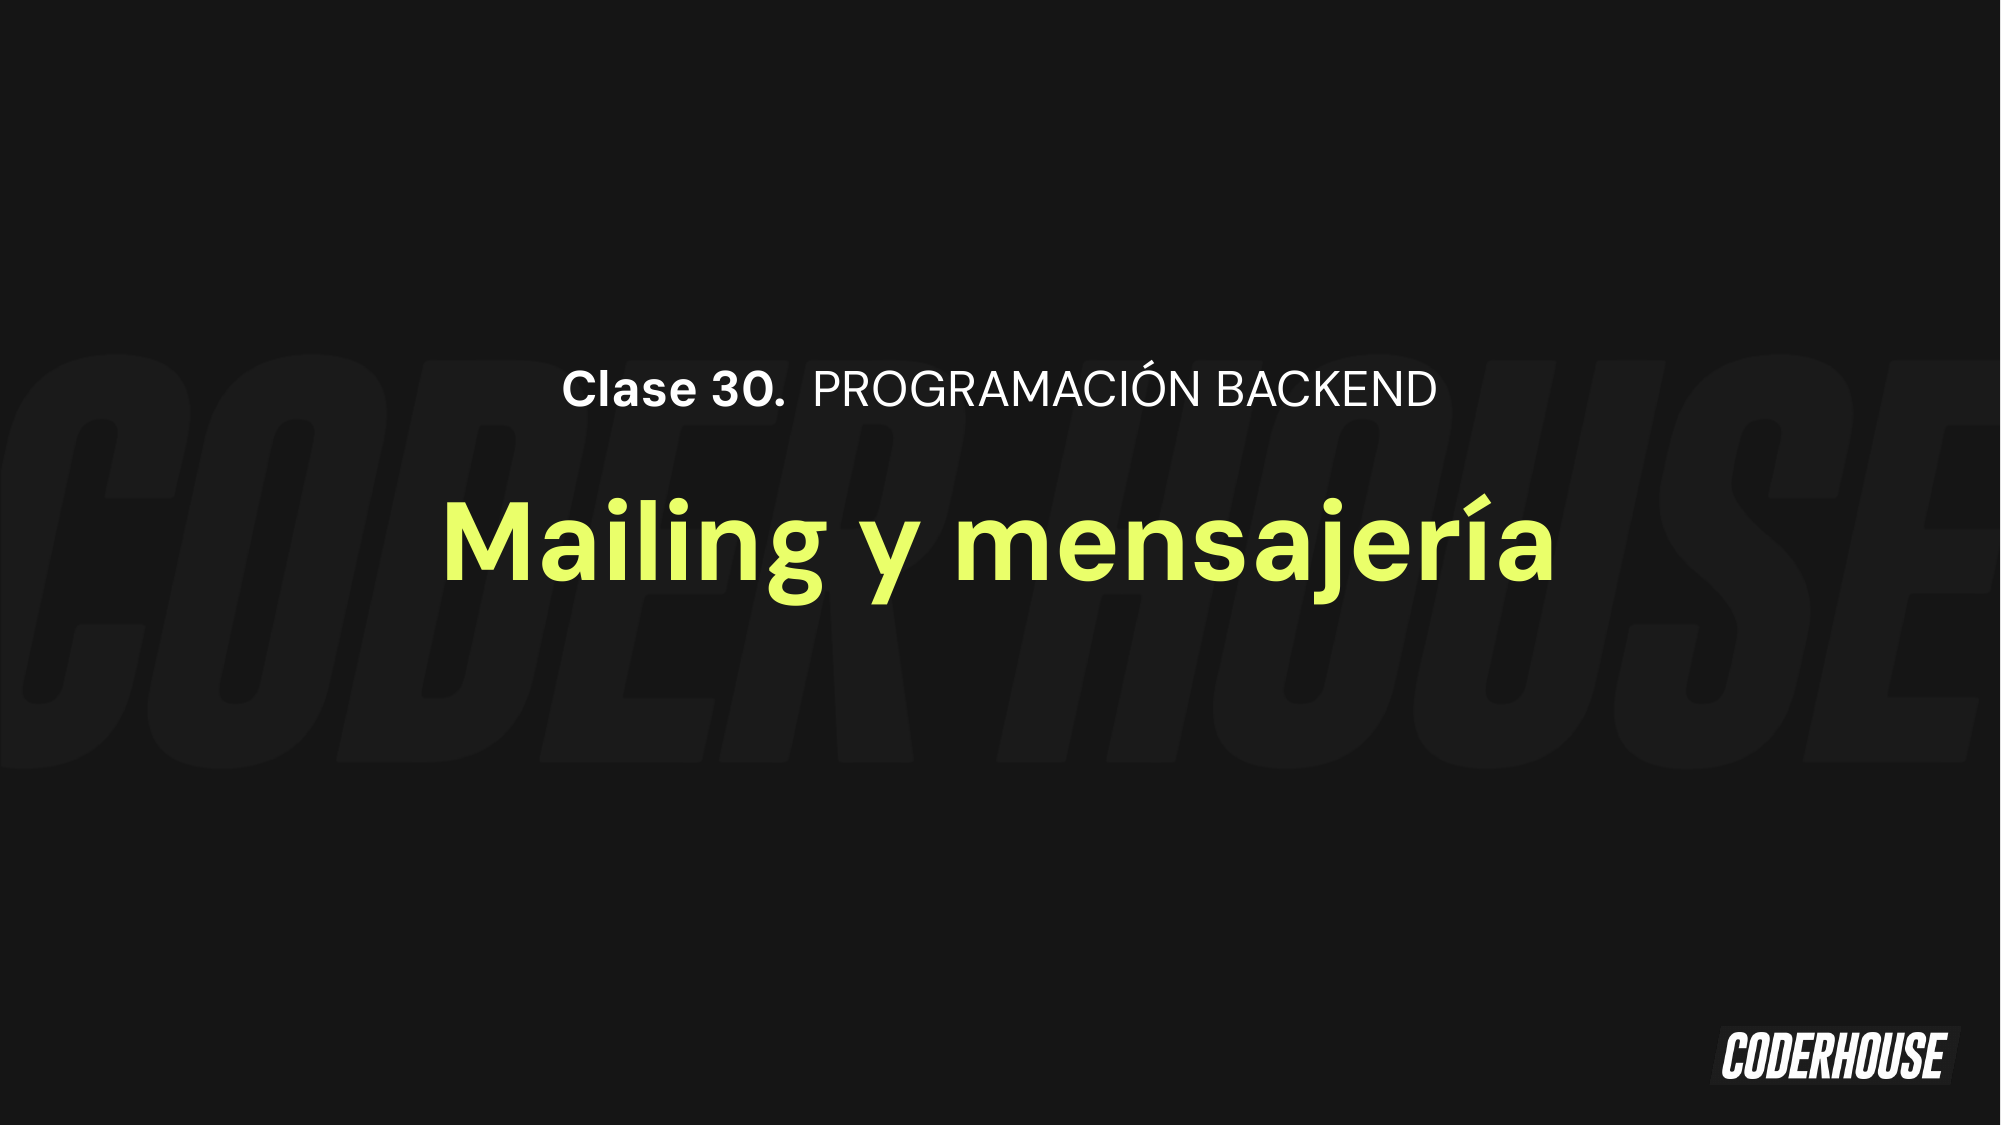

Clase 30.  PROGRAMACIÓN BACKEND
Mailing y mensajería